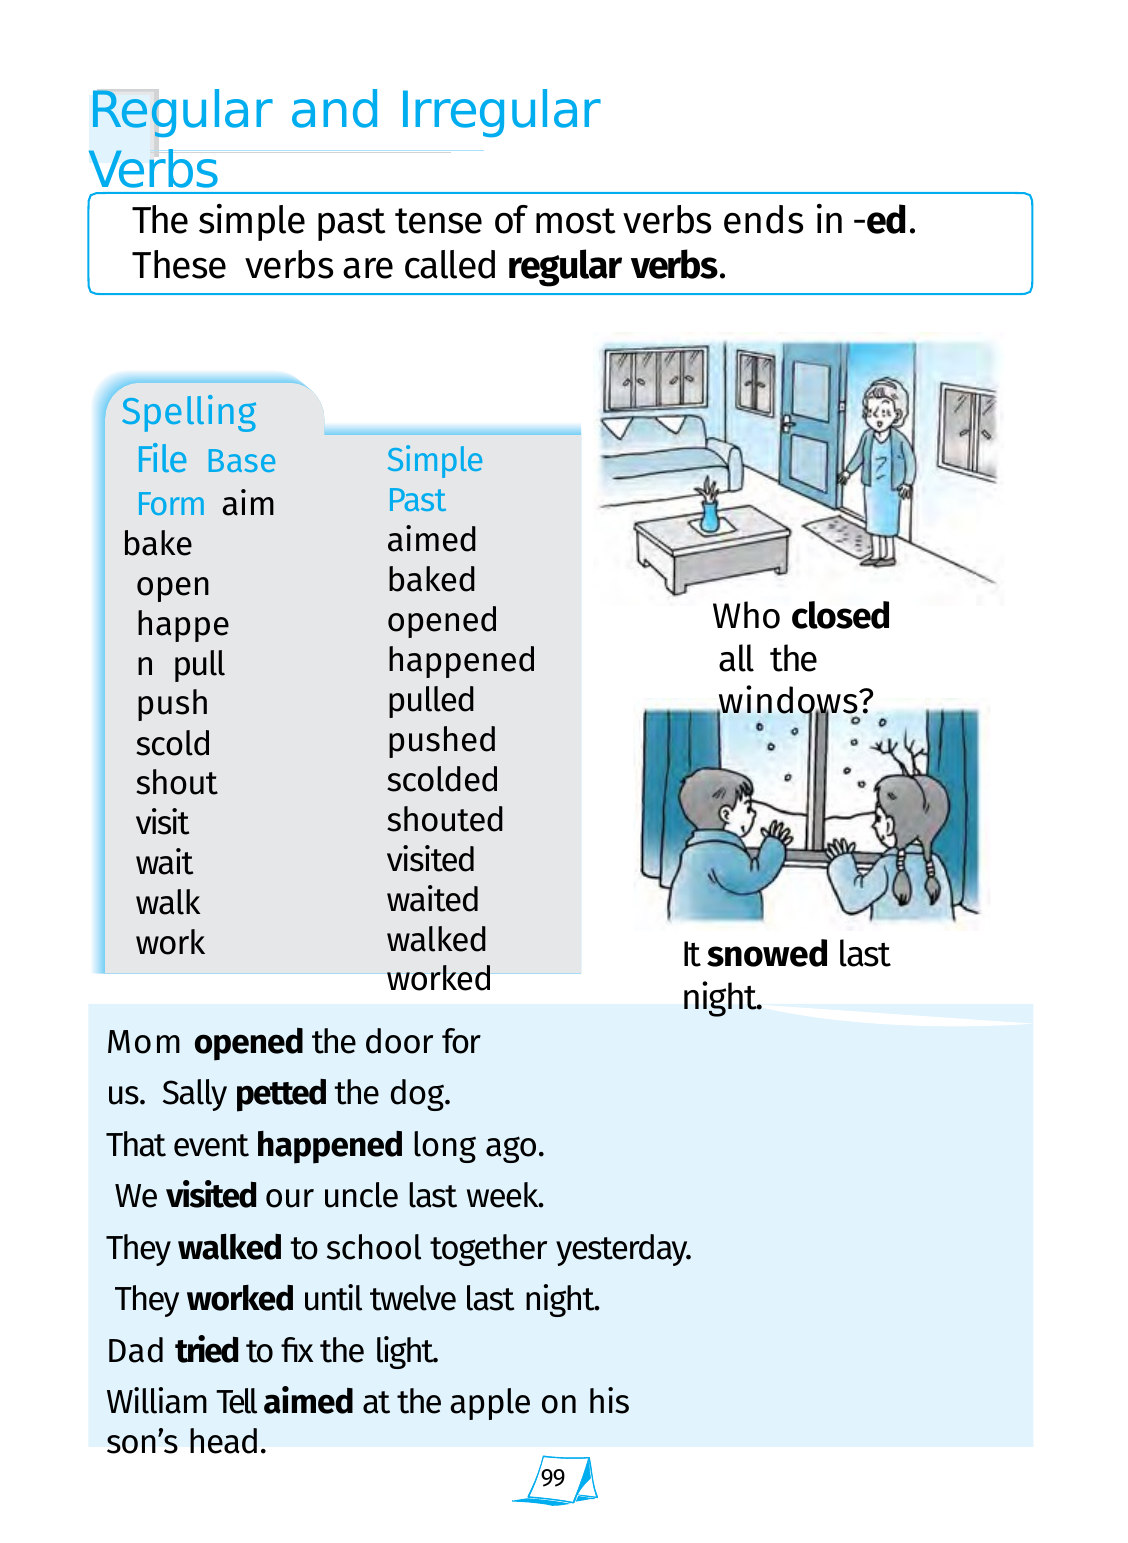

# Regular and Irregular Verbs

The simple past tense of most verbs ends in -ed. These  verbs are called regular verbs.

Spelling File  Base Form  aim
bake  open  happen  pull  push  scold  shout  visit  wait  walk  work
Simple Past  aimed  baked  opened  happened  pulled  pushed  scolded  shouted  visited  waited  walked  worked
Who closed all  the windows?

It snowed last night.

Mom opened the door for us.  Sally petted the dog.
That event happened long ago.  We visited our uncle last week.
They walked to school together yesterday.  They worked until twelve last night.
Dad tried to fix the light.
William Tell aimed at the apple on his son’s head.
99